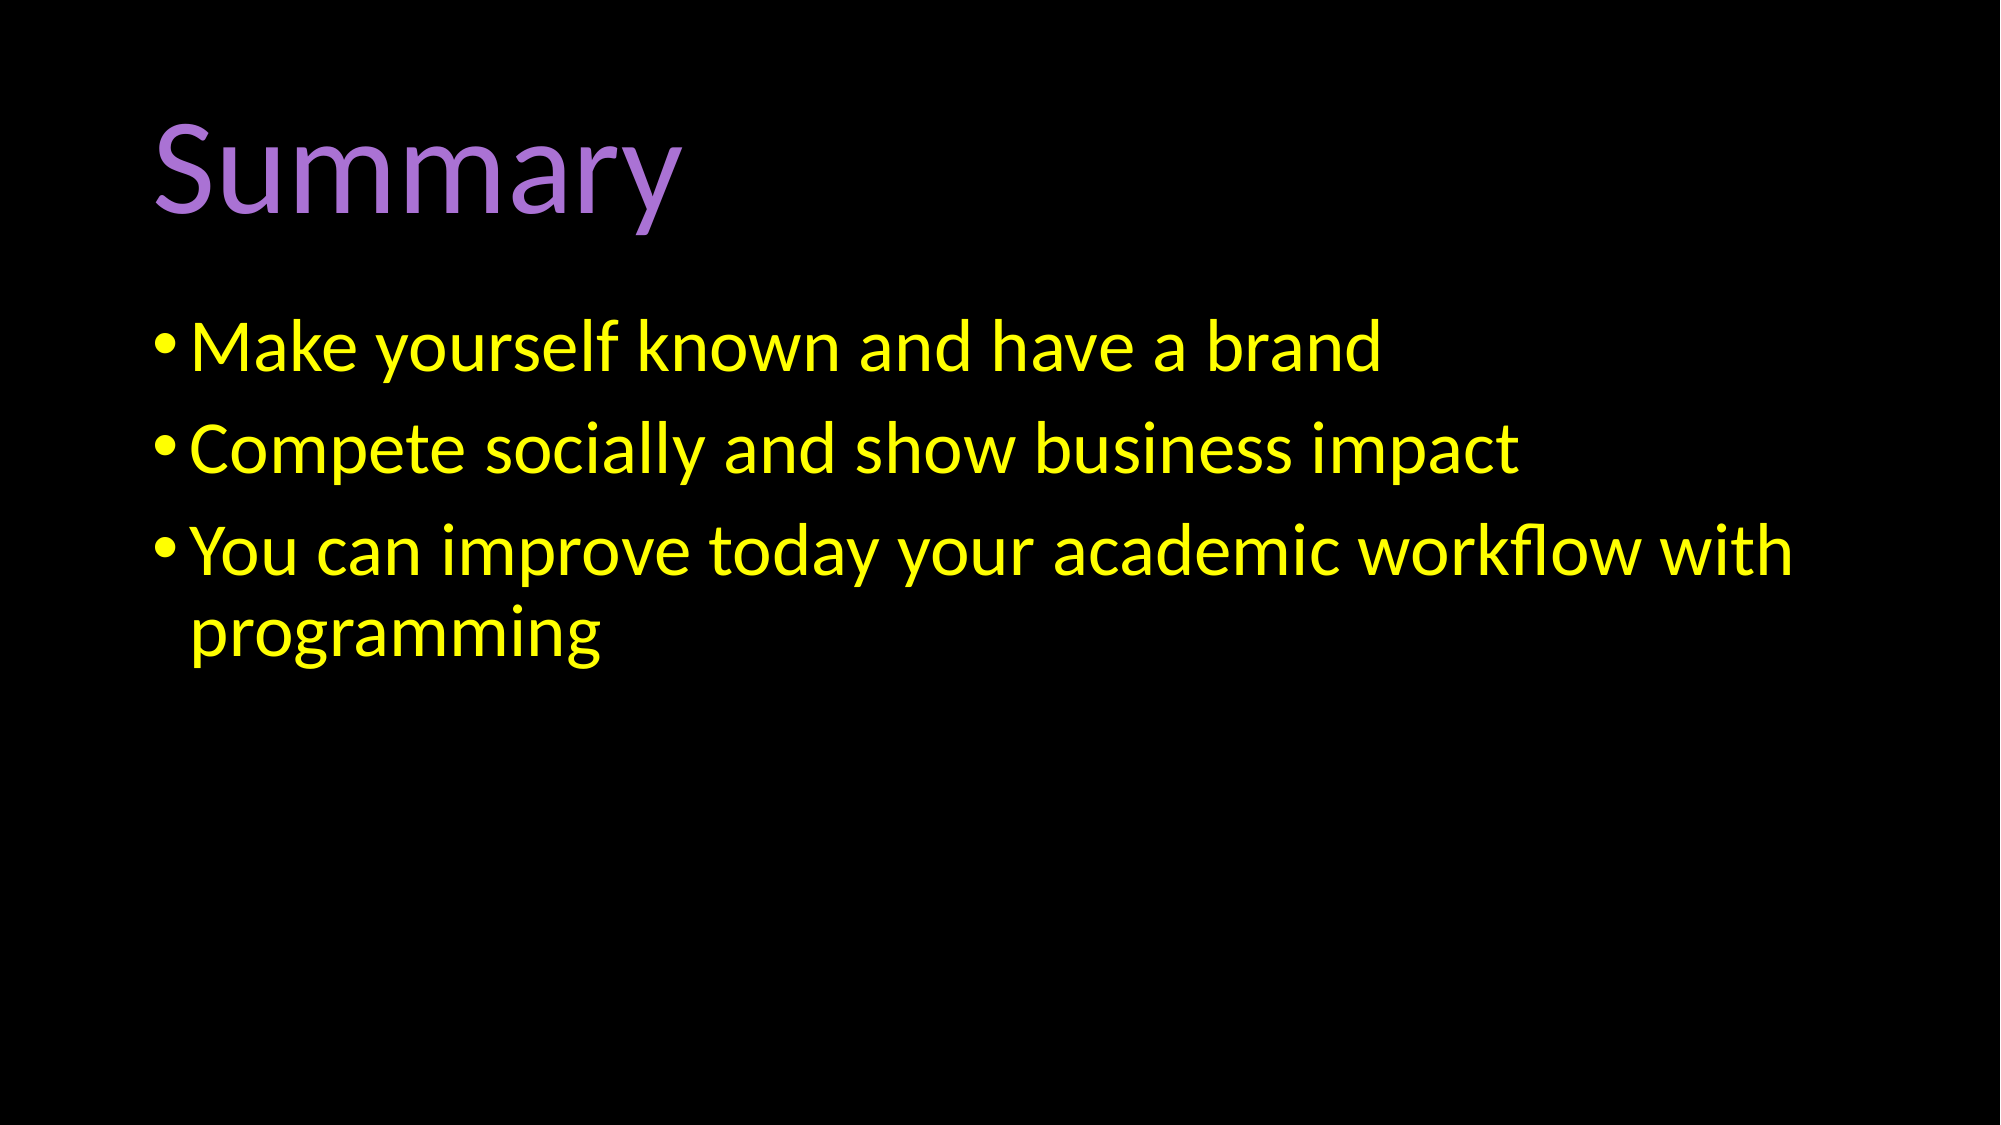

# Summary
Make yourself known and have a brand
Compete socially and show business impact
You can improve today your academic workflow with programming